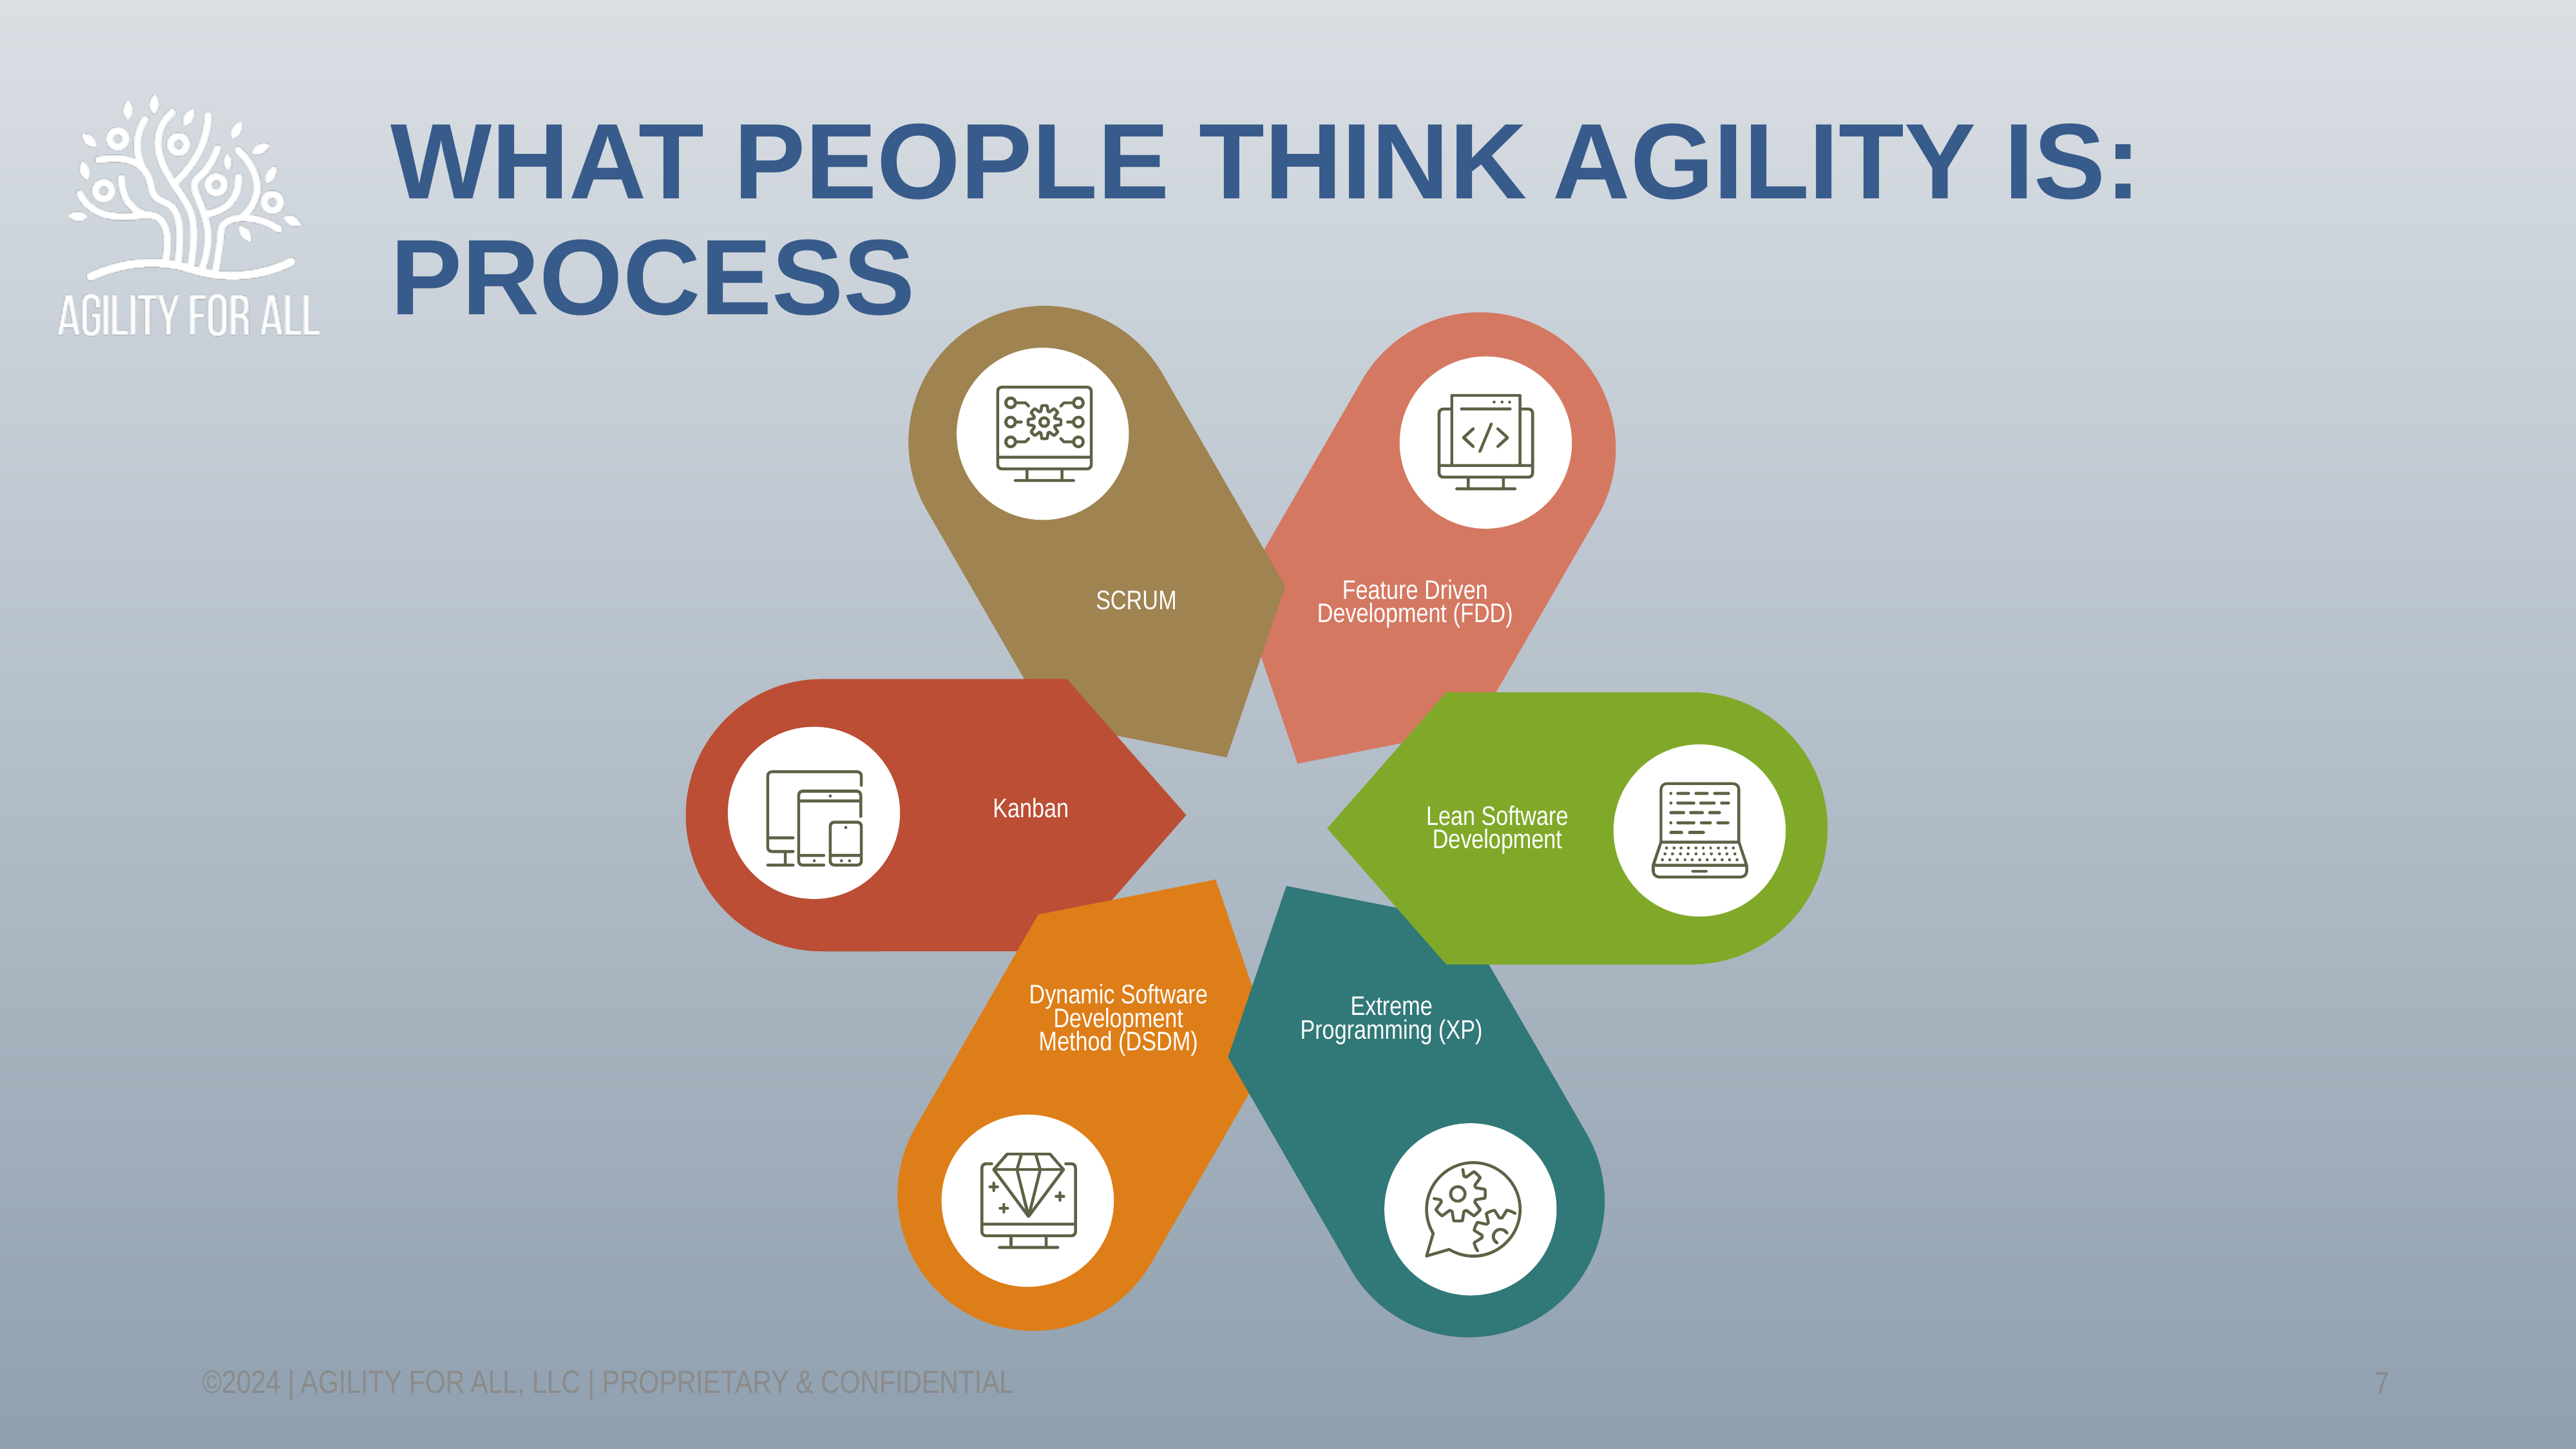

# What people think agility is: Process

Feature Driven
Development (FDD)
SCRUM

Lean Software
Development
Kanban

Dynamic Software Development
Method (DSDM)

Extreme
Programming (XP)

©2024 | AGILITY FOR ALL, LLC | PROPRIETARY & CONFIDENTIAL
7